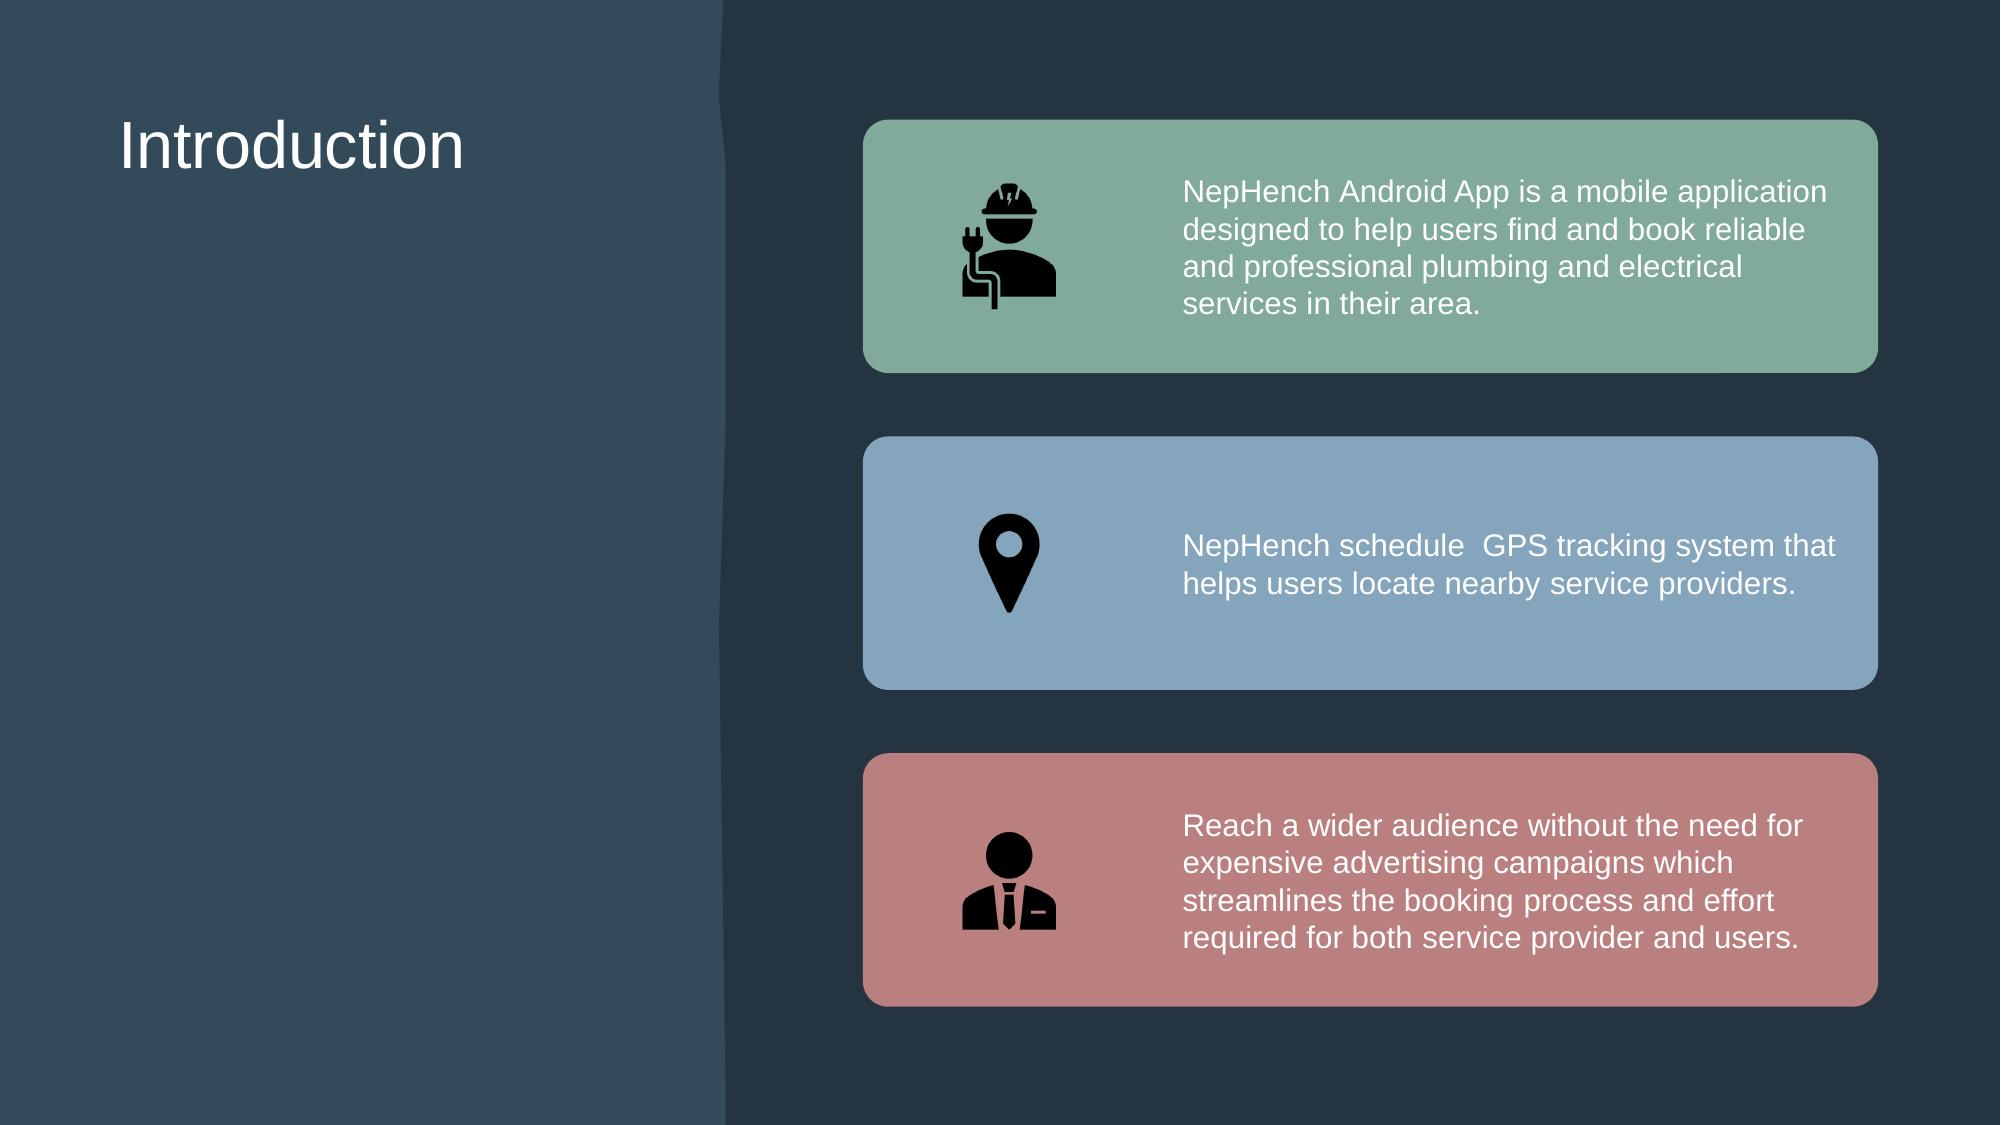

# Introduction
NepHench Android App is a mobile application designed to help users find and book reliable and professional plumbing and electrical services in their area.
NepHench schedule  GPS tracking system that helps users locate nearby service providers.
Reach a wider audience without the need for expensive advertising campaigns which streamlines the booking process and effort required for both service provider and users.